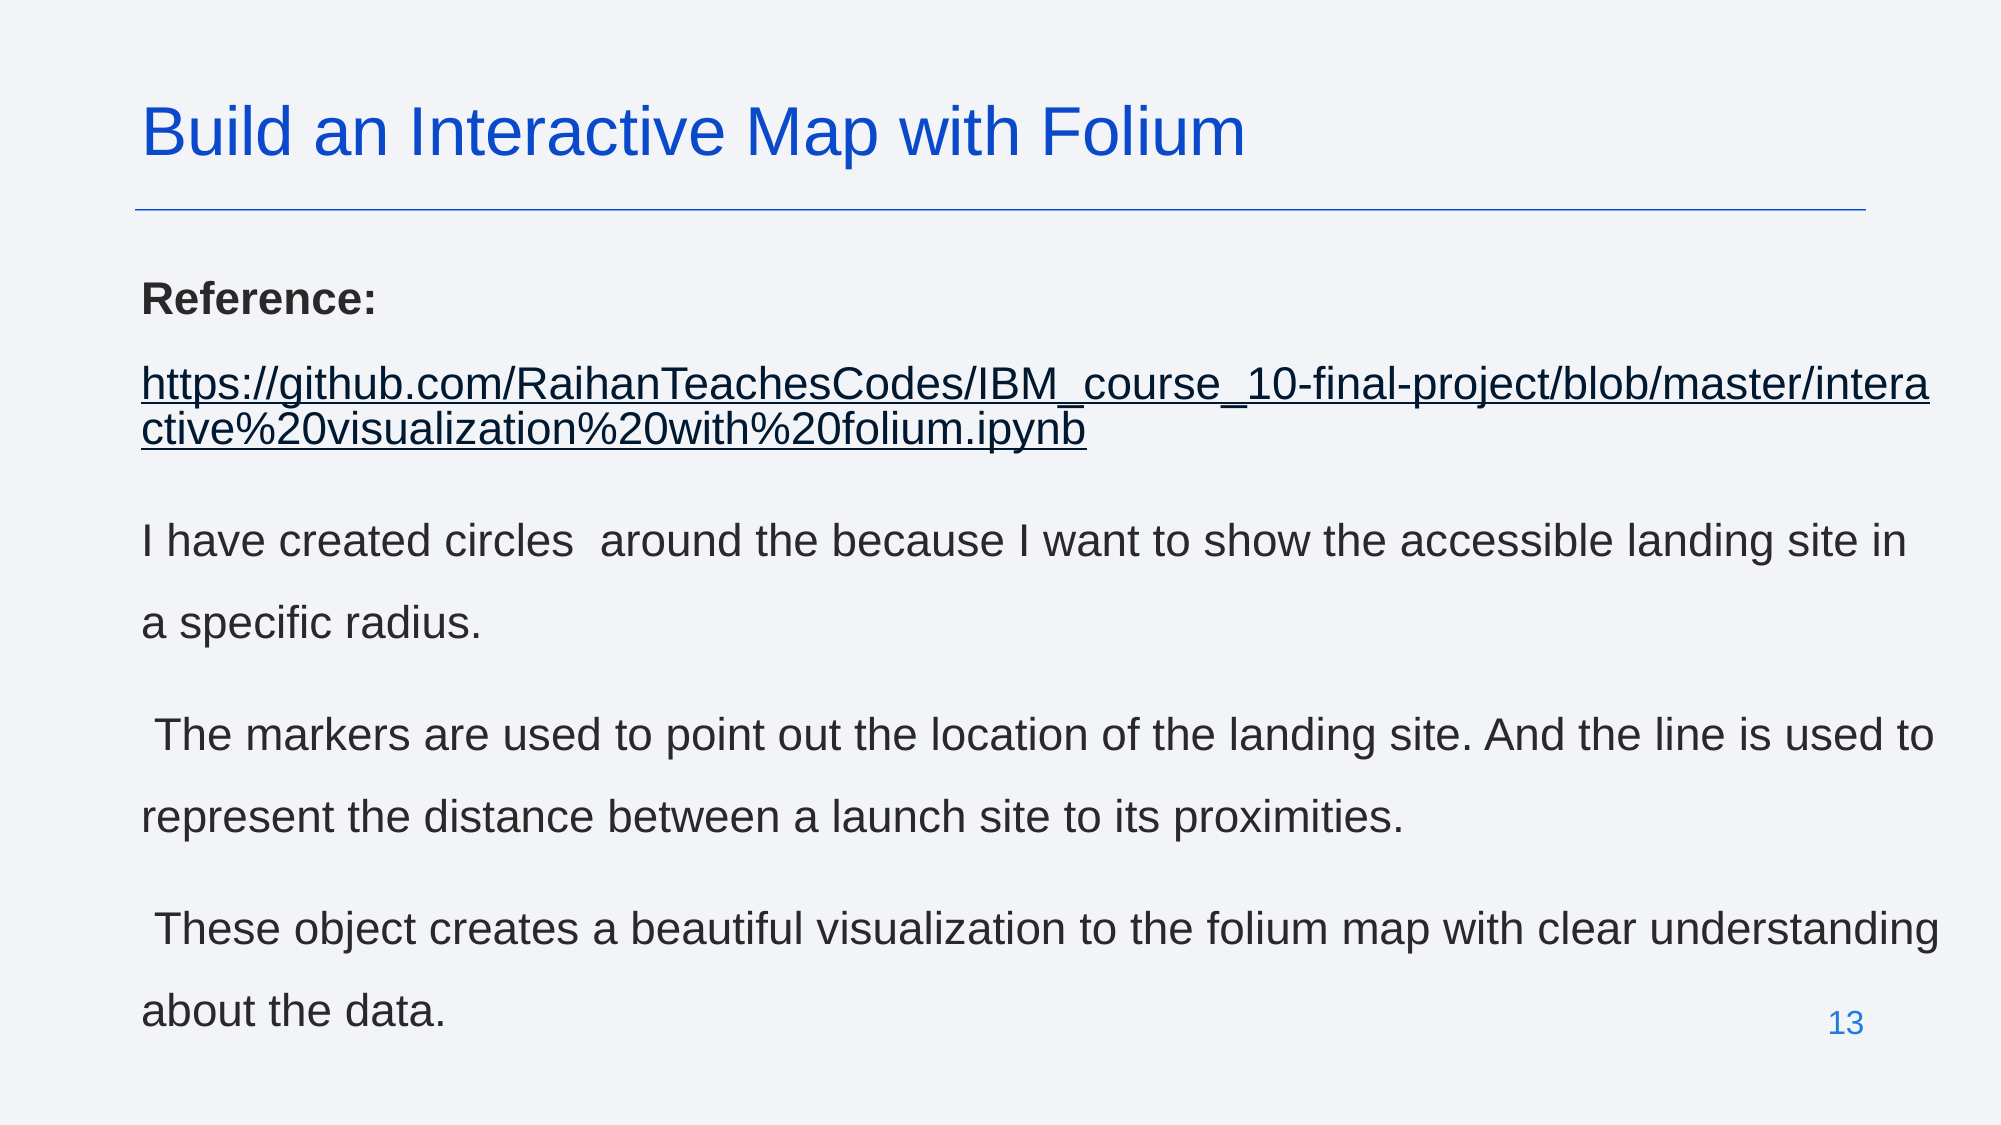

Build an Interactive Map with Folium
Reference:
https://github.com/RaihanTeachesCodes/IBM_course_10-final-project/blob/master/interactive%20visualization%20with%20folium.ipynb
I have created circles  around the because I want to show the accessible landing site in a specific radius.
 The markers are used to point out the location of the landing site. And the line is used to represent the distance between a launch site to its proximities.
 These object creates a beautiful visualization to the folium map with clear understanding about the data.

13